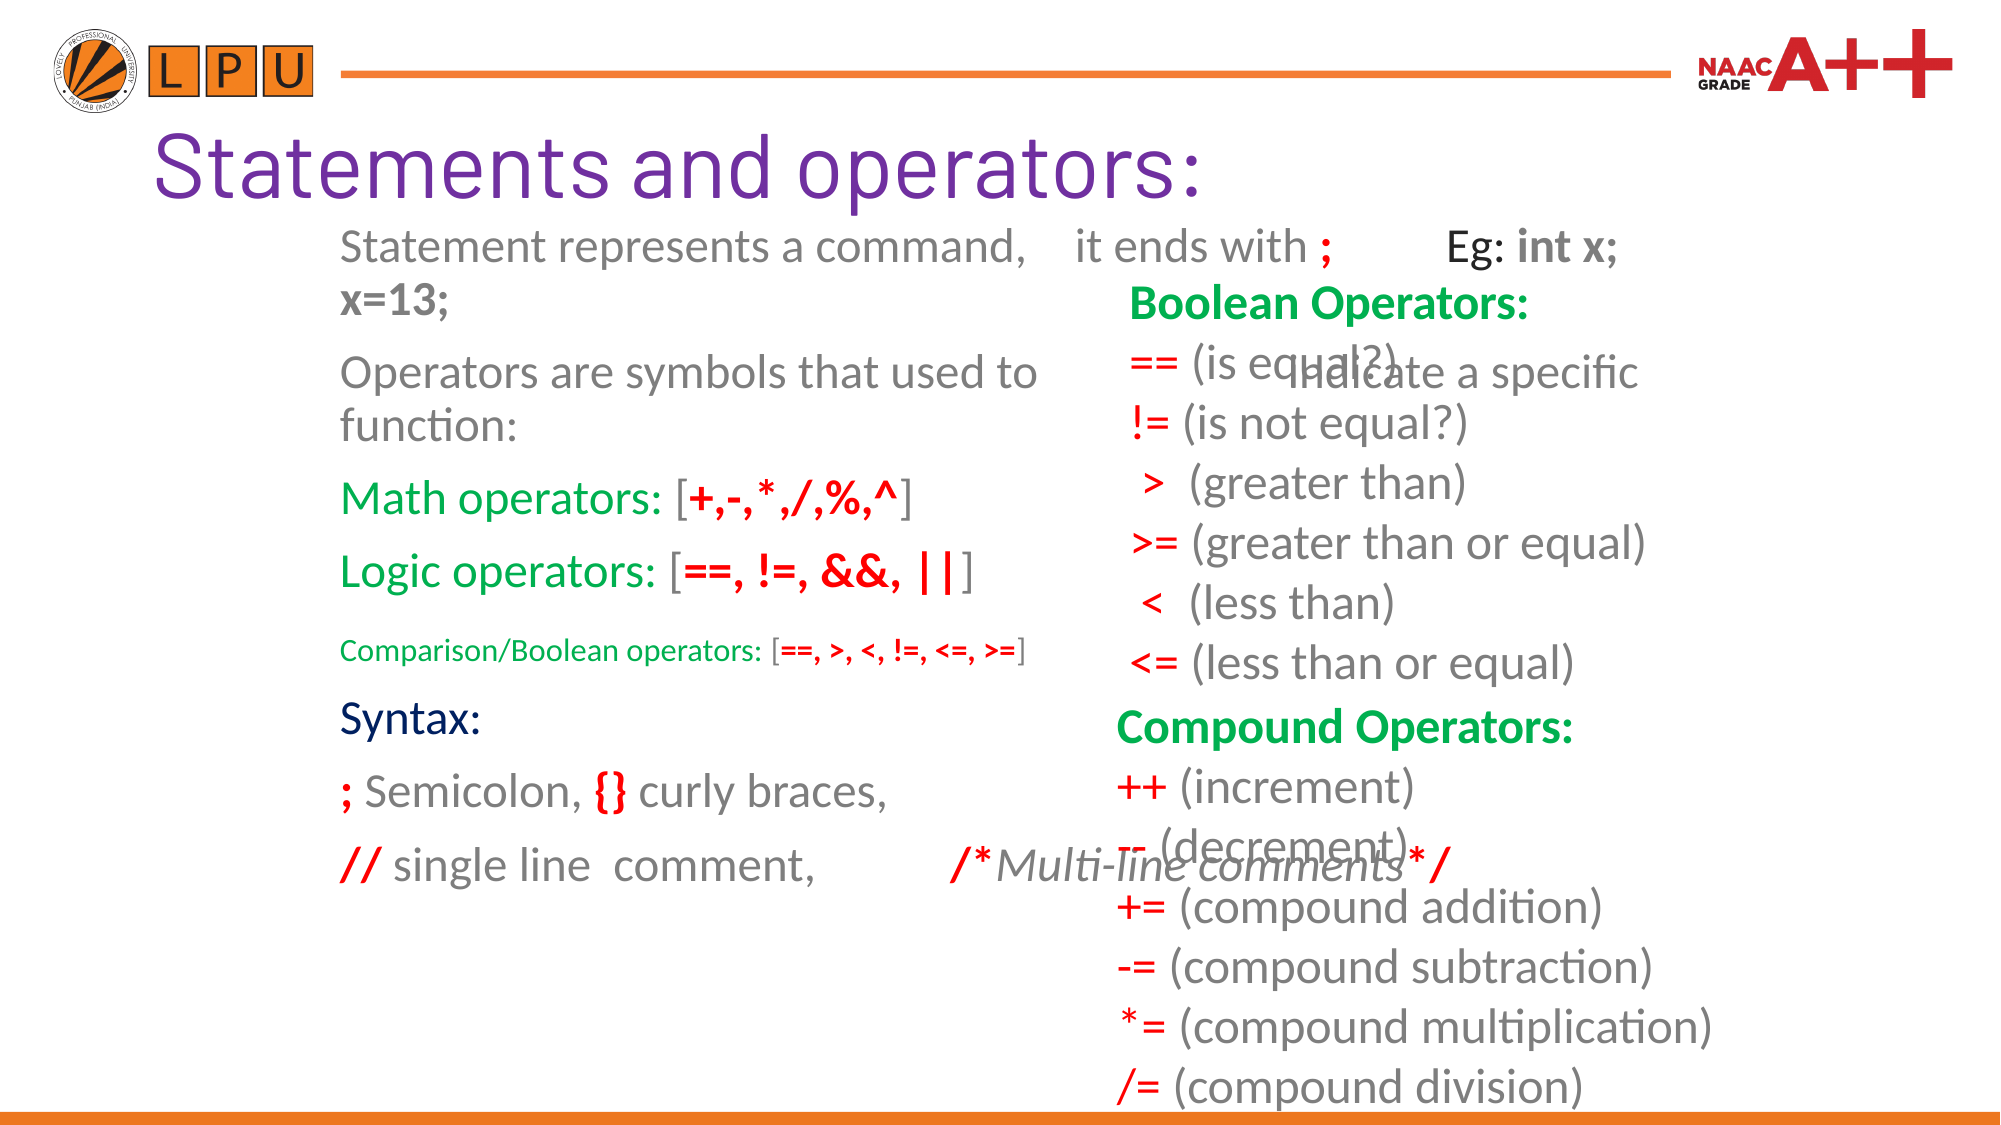

# Statements and operators:
Statement represents a command,	it ends with ;				       Eg: int x;  x=13;
Operators are symbols that used to 						      indicate a specific  function:
Math operators: [+,-,*,/,%,^]
Logic operators: [==, !=, &&, ||]
Comparison/Boolean operators: [==, >, <, !=, <=, >=]
Syntax:
; Semicolon, {} curly braces,
// single line  comment, 								  /*Multi-line comments*/
Boolean Operators:
== (is equal?)
!= (is not equal?)
 >  (greater than)
>= (greater than or equal)
 <  (less than)
<= (less than or equal)
Compound Operators:
++ (increment)
-- (decrement)
+= (compound addition)
-= (compound subtraction)
*= (compound multiplication)
/= (compound division)